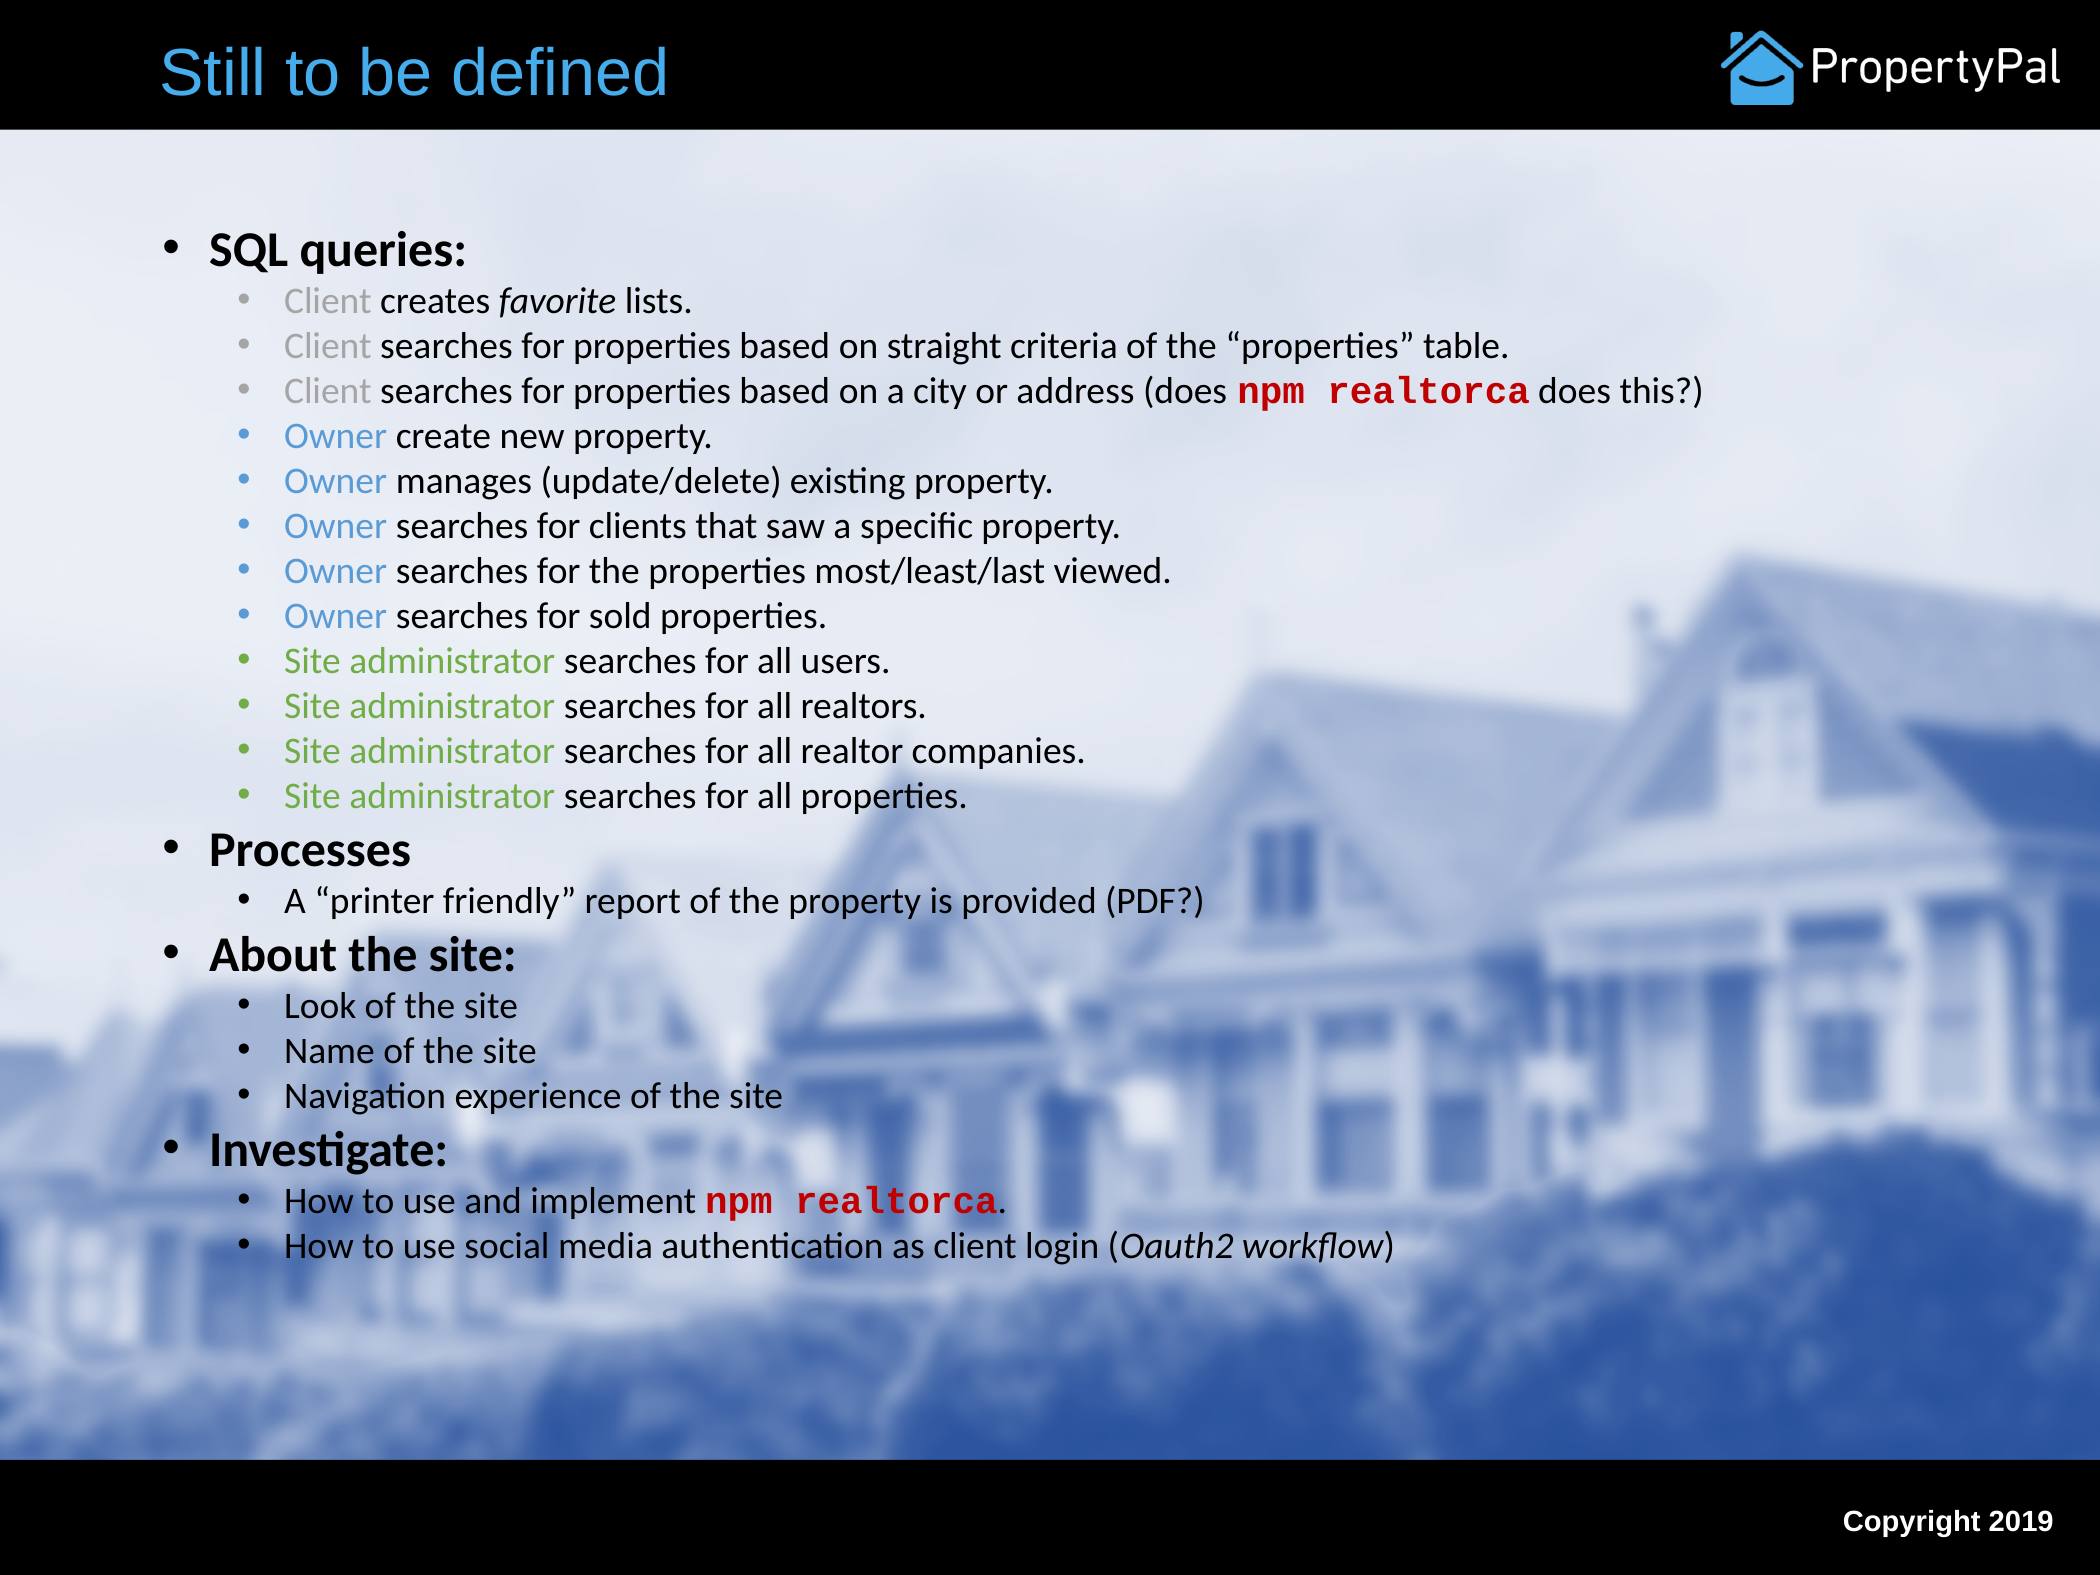

# Still to be defined
SQL queries:
Client creates favorite lists.
Client searches for properties based on straight criteria of the “properties” table.
Client searches for properties based on a city or address (does npm realtorca does this?)
Owner create new property.
Owner manages (update/delete) existing property.
Owner searches for clients that saw a specific property.
Owner searches for the properties most/least/last viewed.
Owner searches for sold properties.
Site administrator searches for all users.
Site administrator searches for all realtors.
Site administrator searches for all realtor companies.
Site administrator searches for all properties.
Processes
A “printer friendly” report of the property is provided (PDF?)
About the site:
Look of the site
Name of the site
Navigation experience of the site
Investigate:
How to use and implement npm realtorca.
How to use social media authentication as client login (Oauth2 workflow)